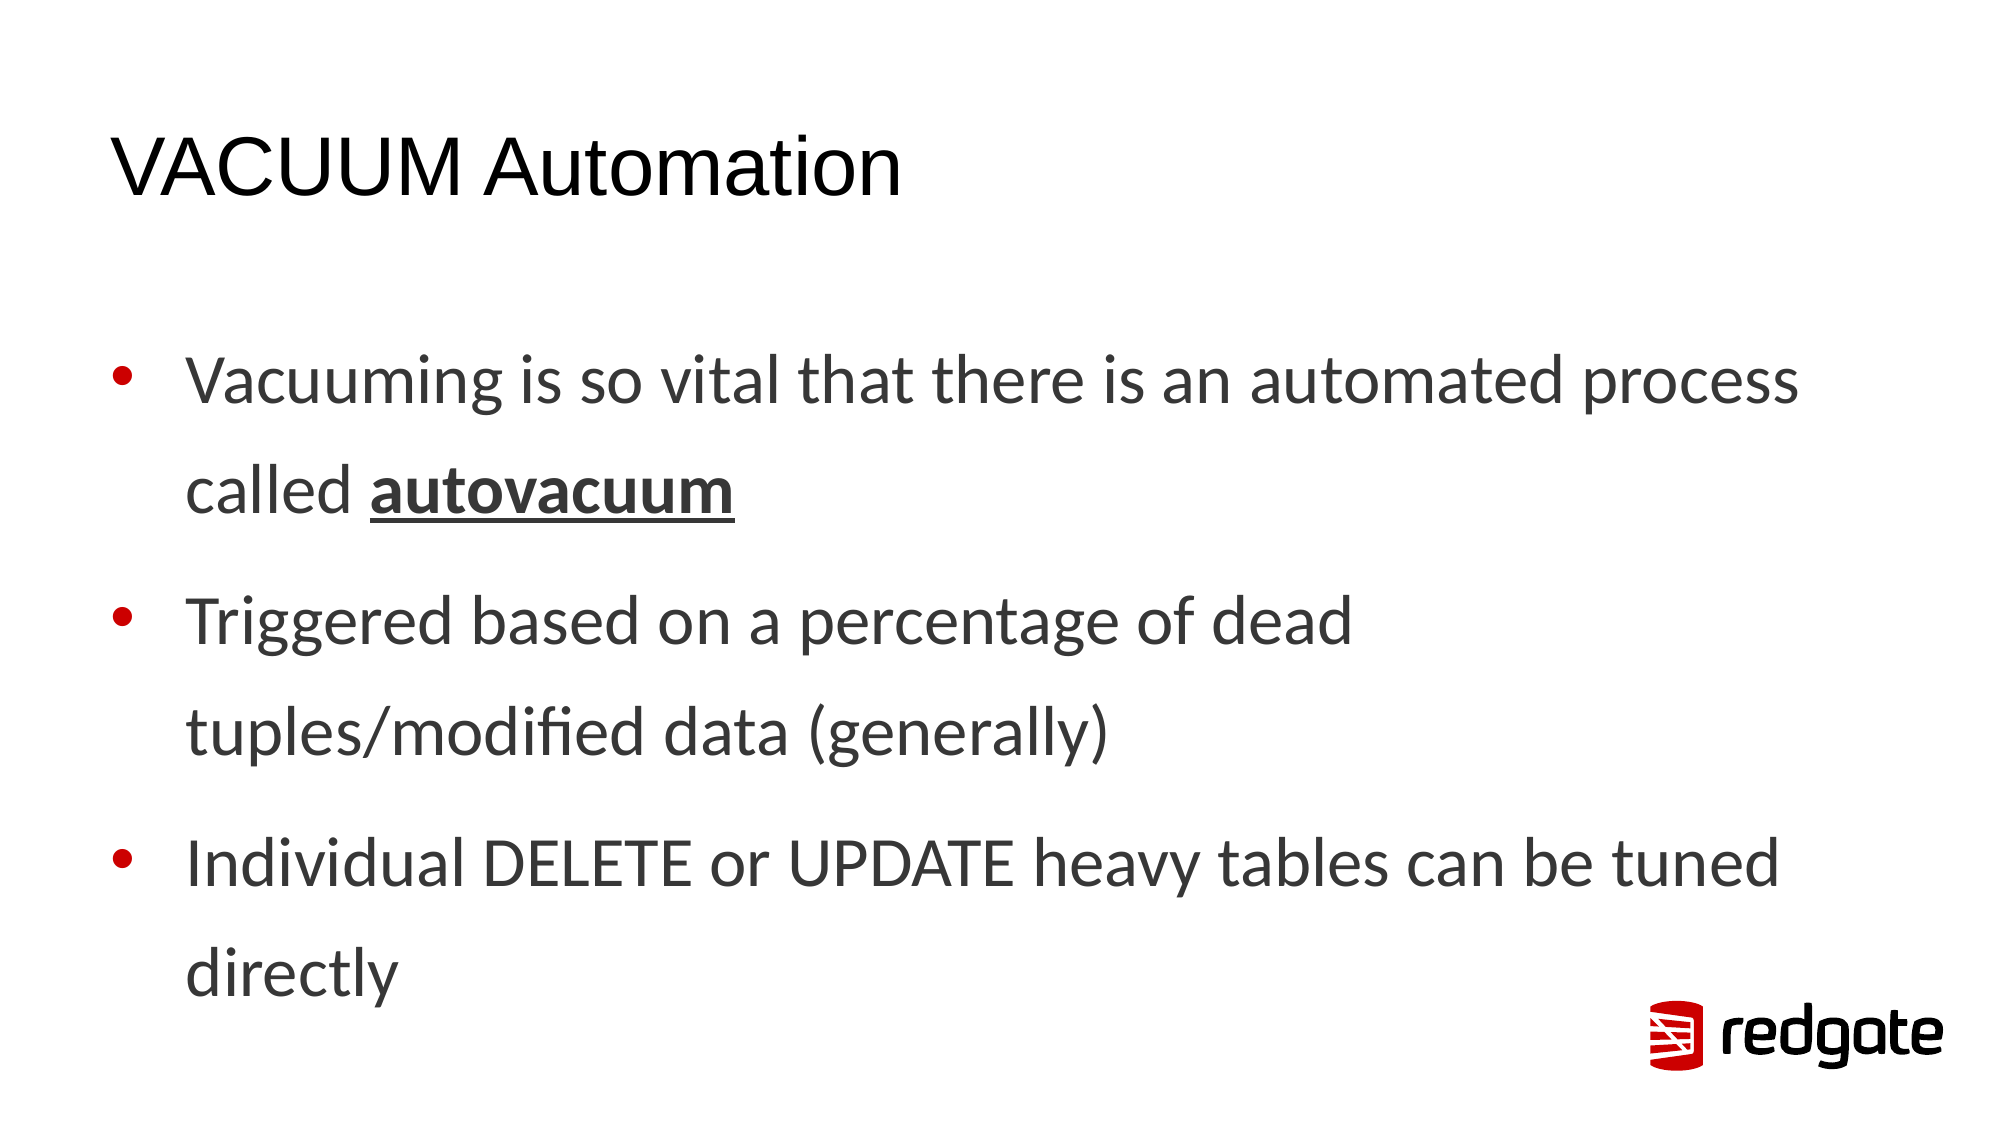

# VACUUM Automation
Vacuuming is so vital that there is an automated process called autovacuum
Triggered based on a percentage of dead tuples/modified data (generally)
Individual DELETE or UPDATE heavy tables can be tuned directly